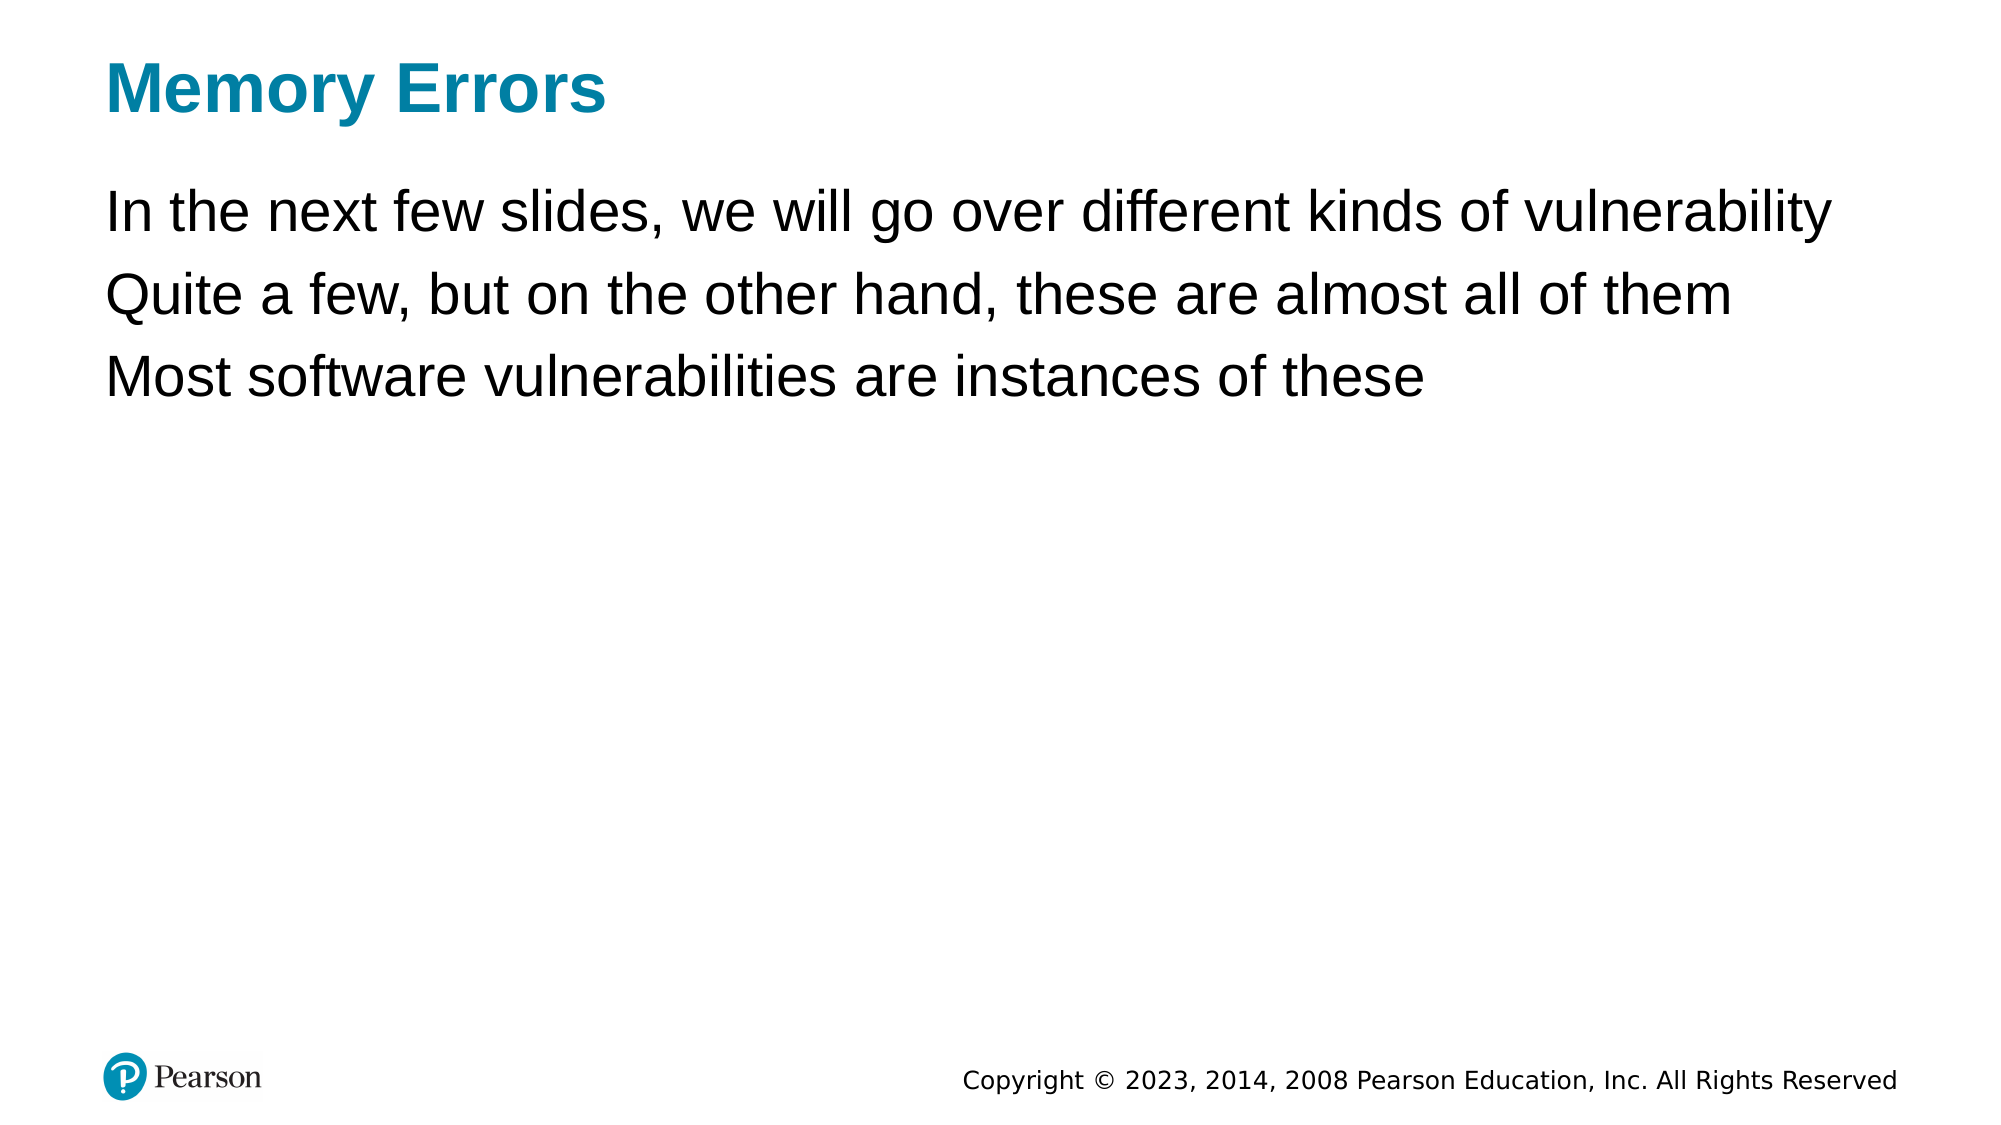

# Memory Errors
In the next few slides, we will go over different kinds of vulnerability
Quite a few, but on the other hand, these are almost all of them
Most software vulnerabilities are instances of these